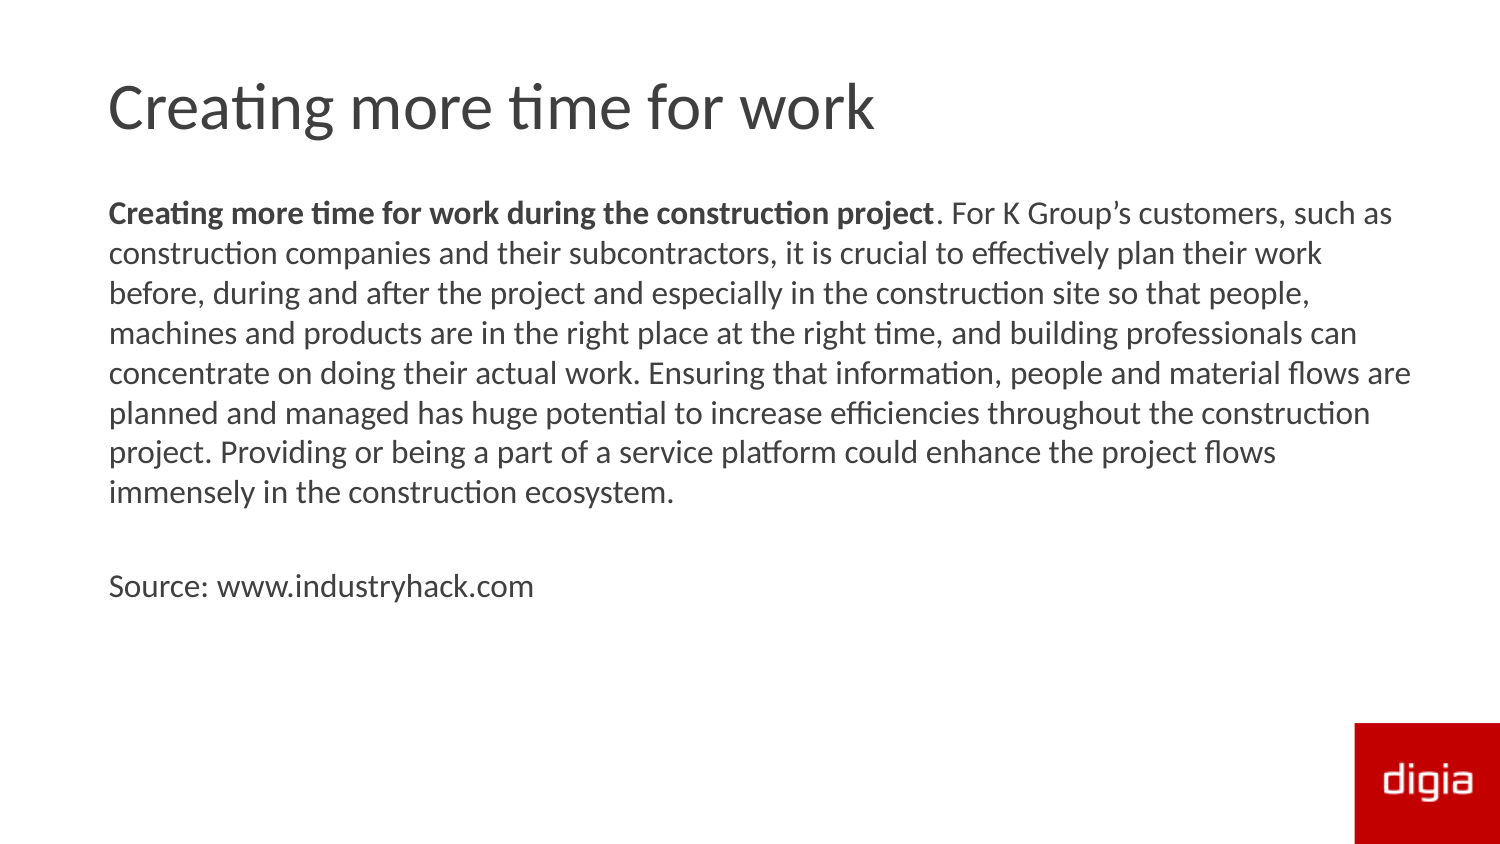

# Creating more time for work
Creating more time for work during the construction project. For K Group’s customers, such as construction companies and their subcontractors, it is crucial to effectively plan their work before, during and after the project and especially in the construction site so that people, machines and products are in the right place at the right time, and building professionals can concentrate on doing their actual work. Ensuring that information, people and material flows are planned and managed has huge potential to increase efficiencies throughout the construction project. Providing or being a part of a service platform could enhance the project flows immensely in the construction ecosystem.

Source: www.industryhack.com